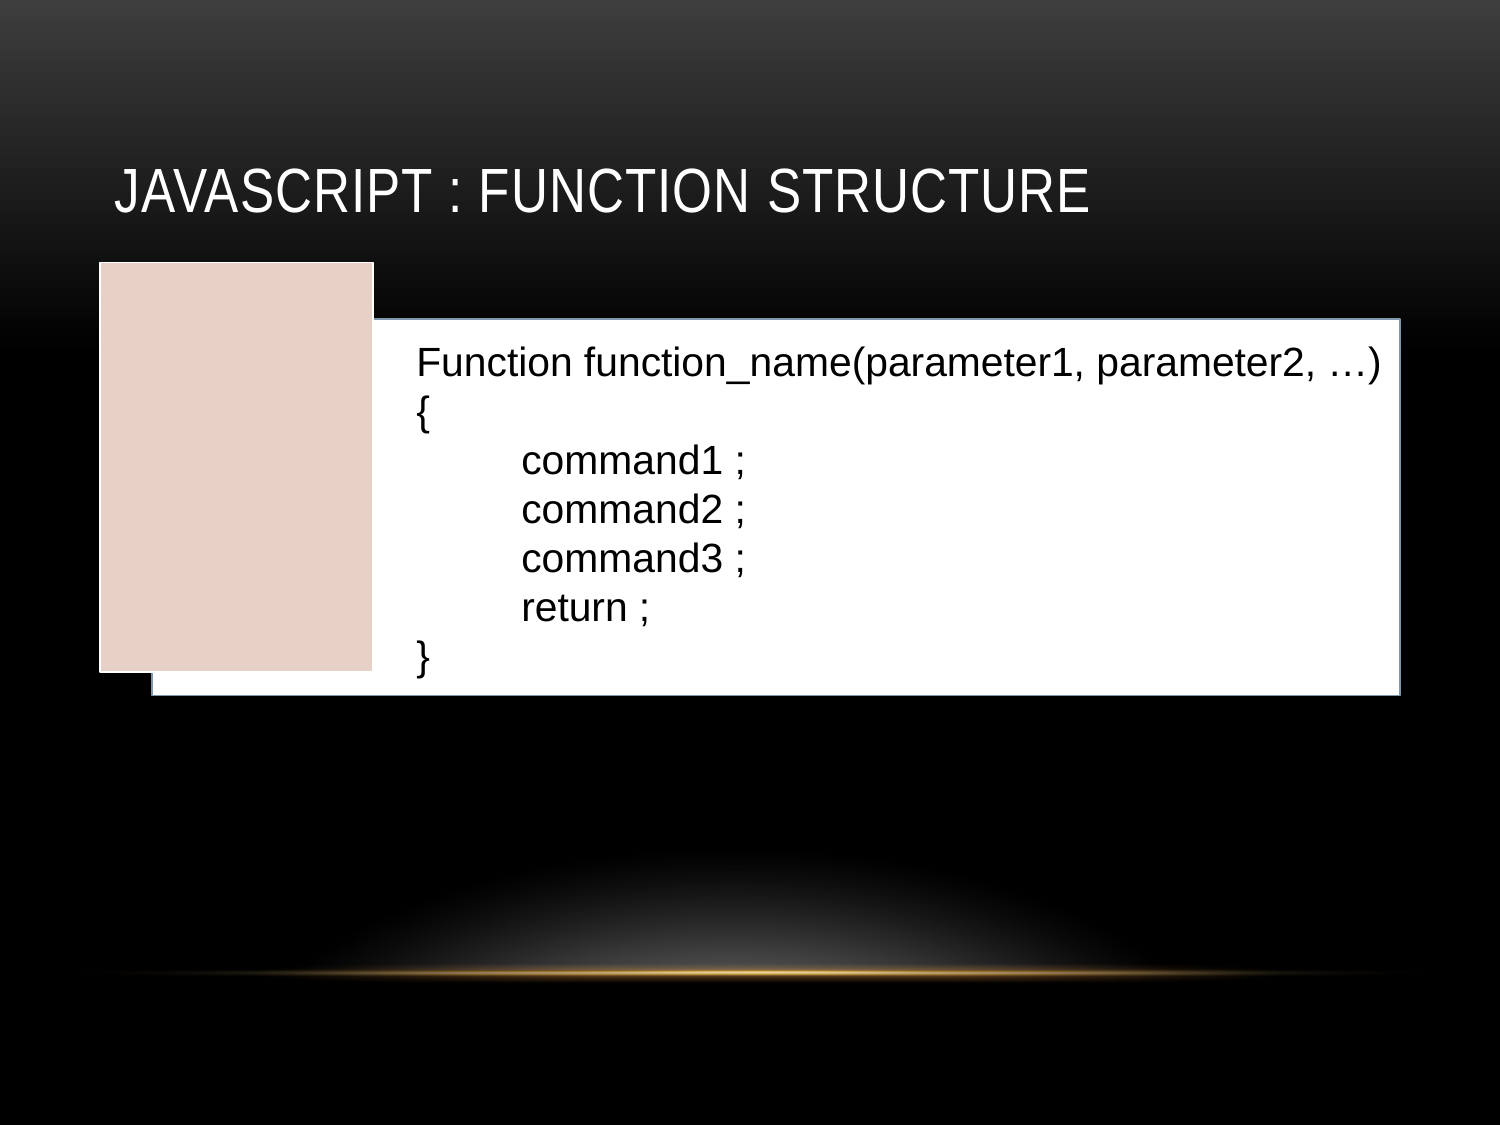

# Javascript : function structure
Function function_name(parameter1, parameter2, …)
{
	command1 ;
	command2 ;
	command3 ;
	return ;
}